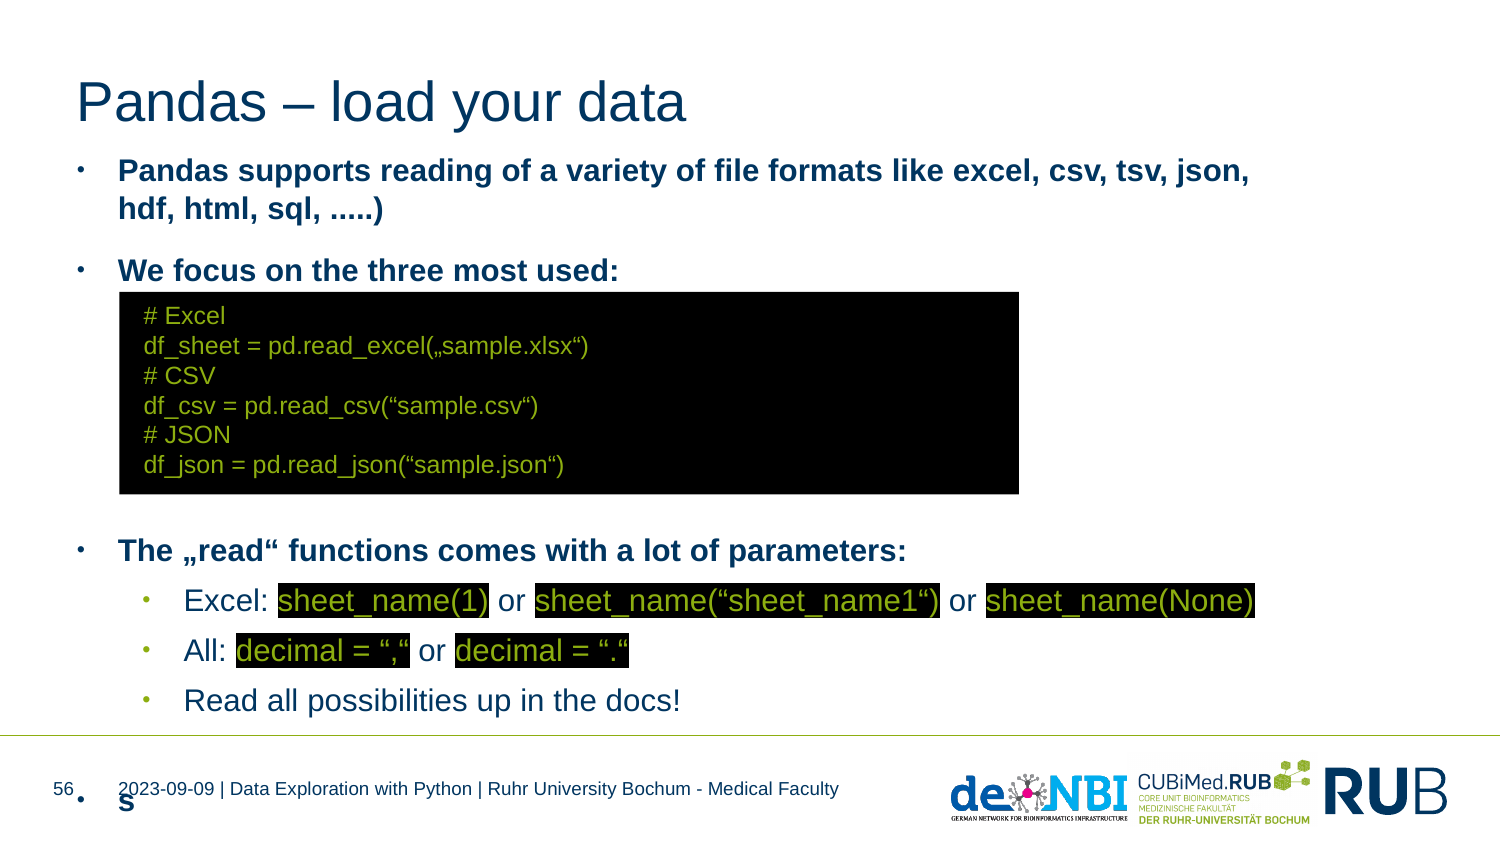

# Pandas – load your data
Pandas supports reading of a variety of file formats like excel, csv, tsv, json, hdf, html, sql, .....)
We focus on the three most used:
Excel: df_sheet = pd.read_excel(„sample.xlsx“)
Csv: df_csv = pd.read_csv(„sample.csv“)
Json: df_json = pd.read_json(„sample.csv“)

The „read“ functions comes with a lot of parameters:
Excel: sheet_name(1) or sheet_name(“sheet_name1“) or sheet_name(None)
All: decimal = “,“ or decimal = “.“
Read all possibilities up in the docs!

s
# Excel
df_sheet = pd.read_excel(„sample.xlsx“)
# CSV
df_csv = pd.read_csv(“sample.csv“)
# JSON
df_json = pd.read_json(“sample.json“)
56
2023-09-09 | Data Exploration with Python | Ruhr University Bochum - Medical Faculty